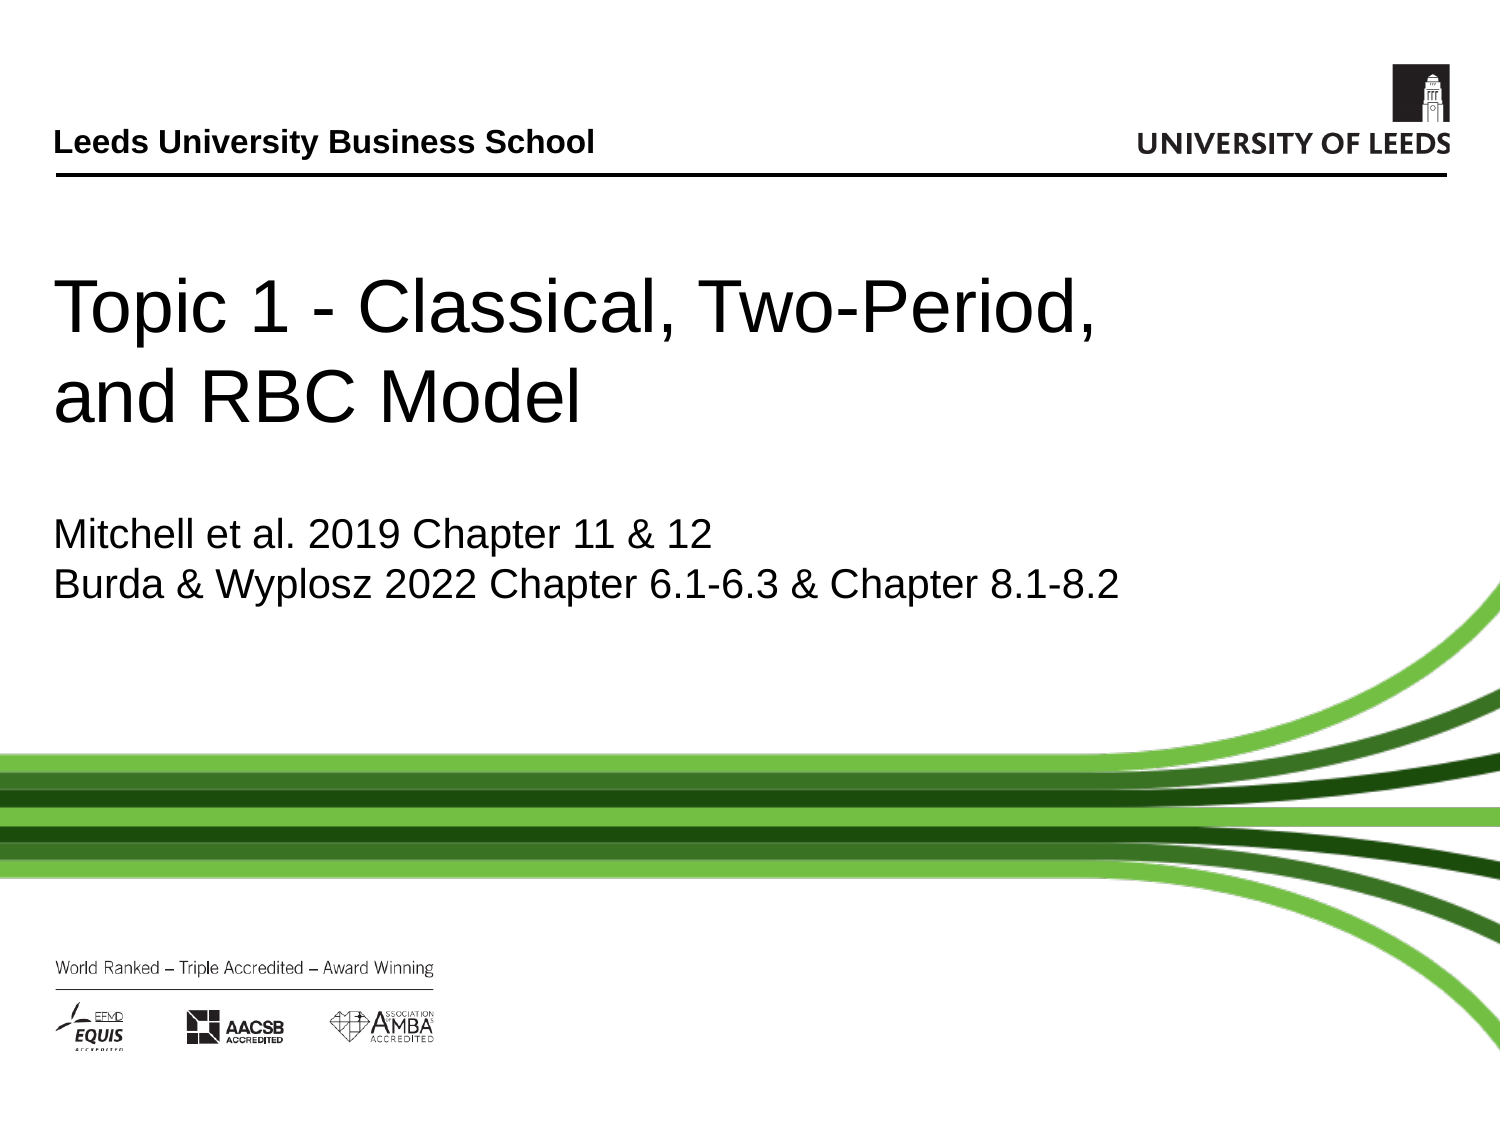

# Topic 1 - Classical, Two-Period, and RBC Model Mitchell et al. 2019 Chapter 11 & 12 Burda & Wyplosz 2022 Chapter 6.1-6.3 & Chapter 8.1-8.2